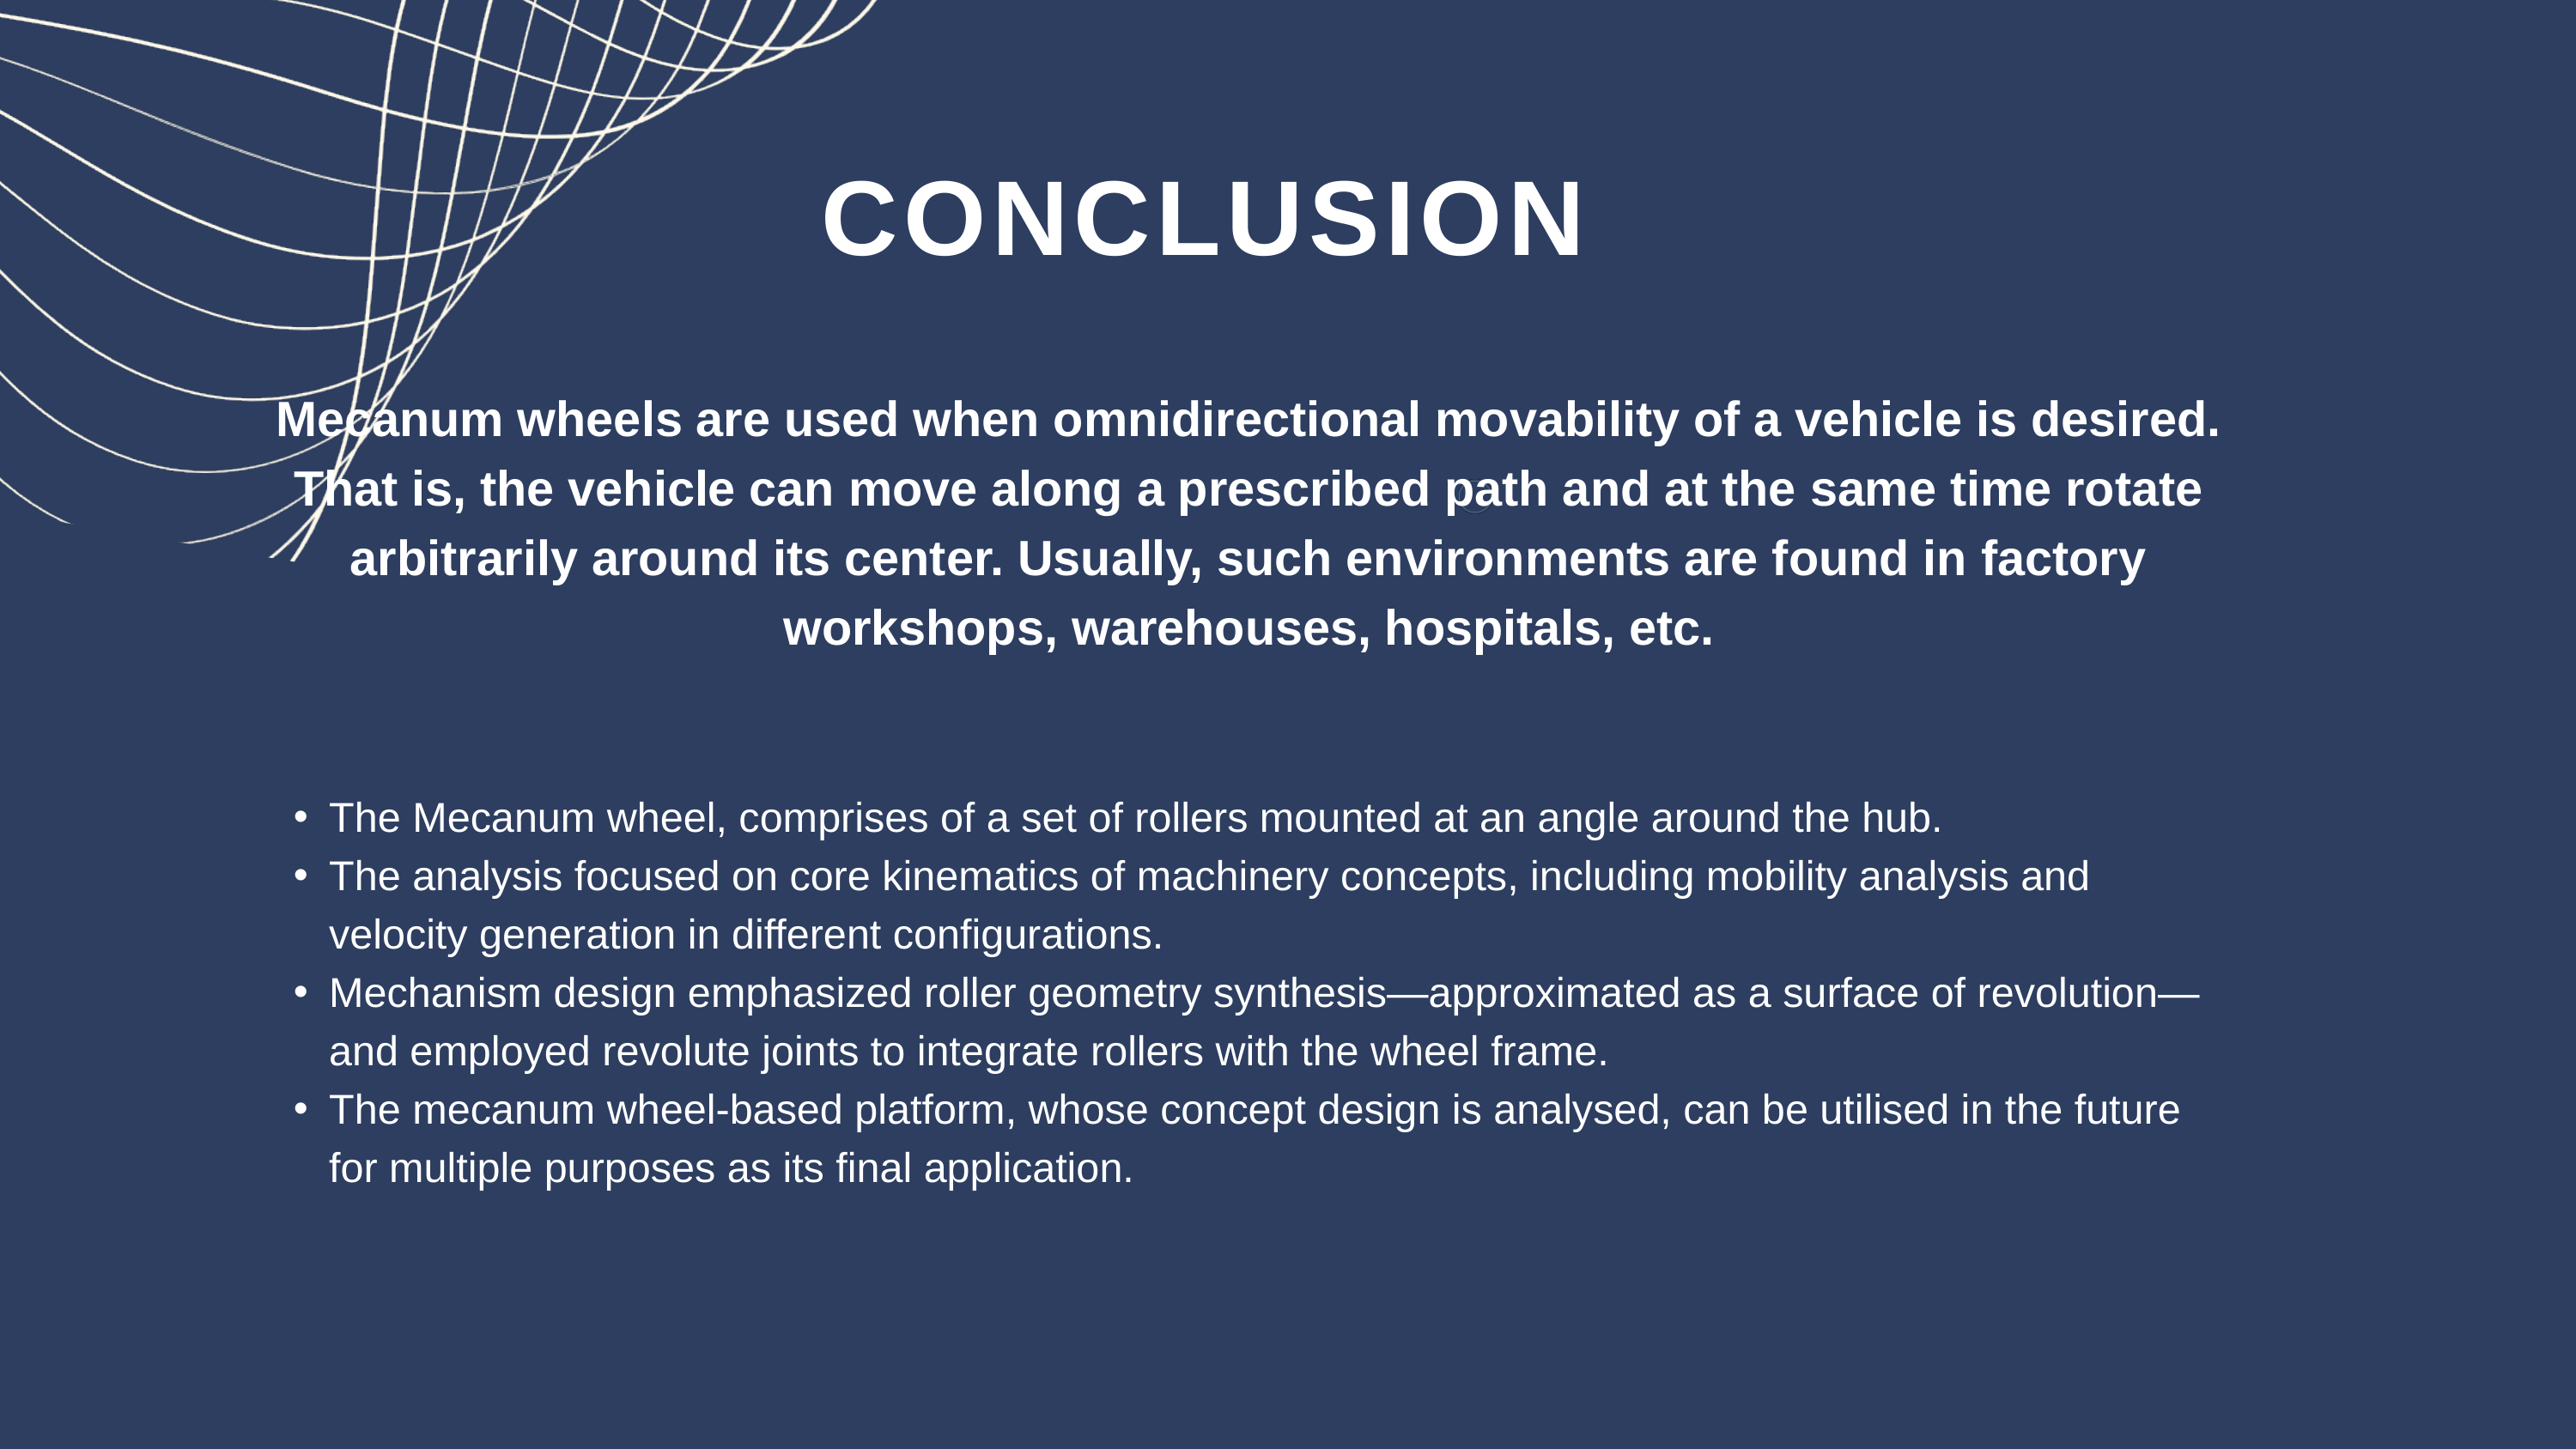

CONCLUSION
Mecanum wheels are used when omnidirectional movability of a vehicle is desired. That is, the vehicle can move along a prescribed path and at the same time rotate arbitrarily around its center. Usually, such environments are found in factory workshops, warehouses, hospitals, etc.

The Mecanum wheel, comprises of a set of rollers mounted at an angle around the hub.
The analysis focused on core kinematics of machinery concepts, including mobility analysis and velocity generation in different configurations.
Mechanism design emphasized roller geometry synthesis—approximated as a surface of revolution—and employed revolute joints to integrate rollers with the wheel frame.
The mecanum wheel-based platform, whose concept design is analysed, can be utilised in the future for multiple purposes as its final application.